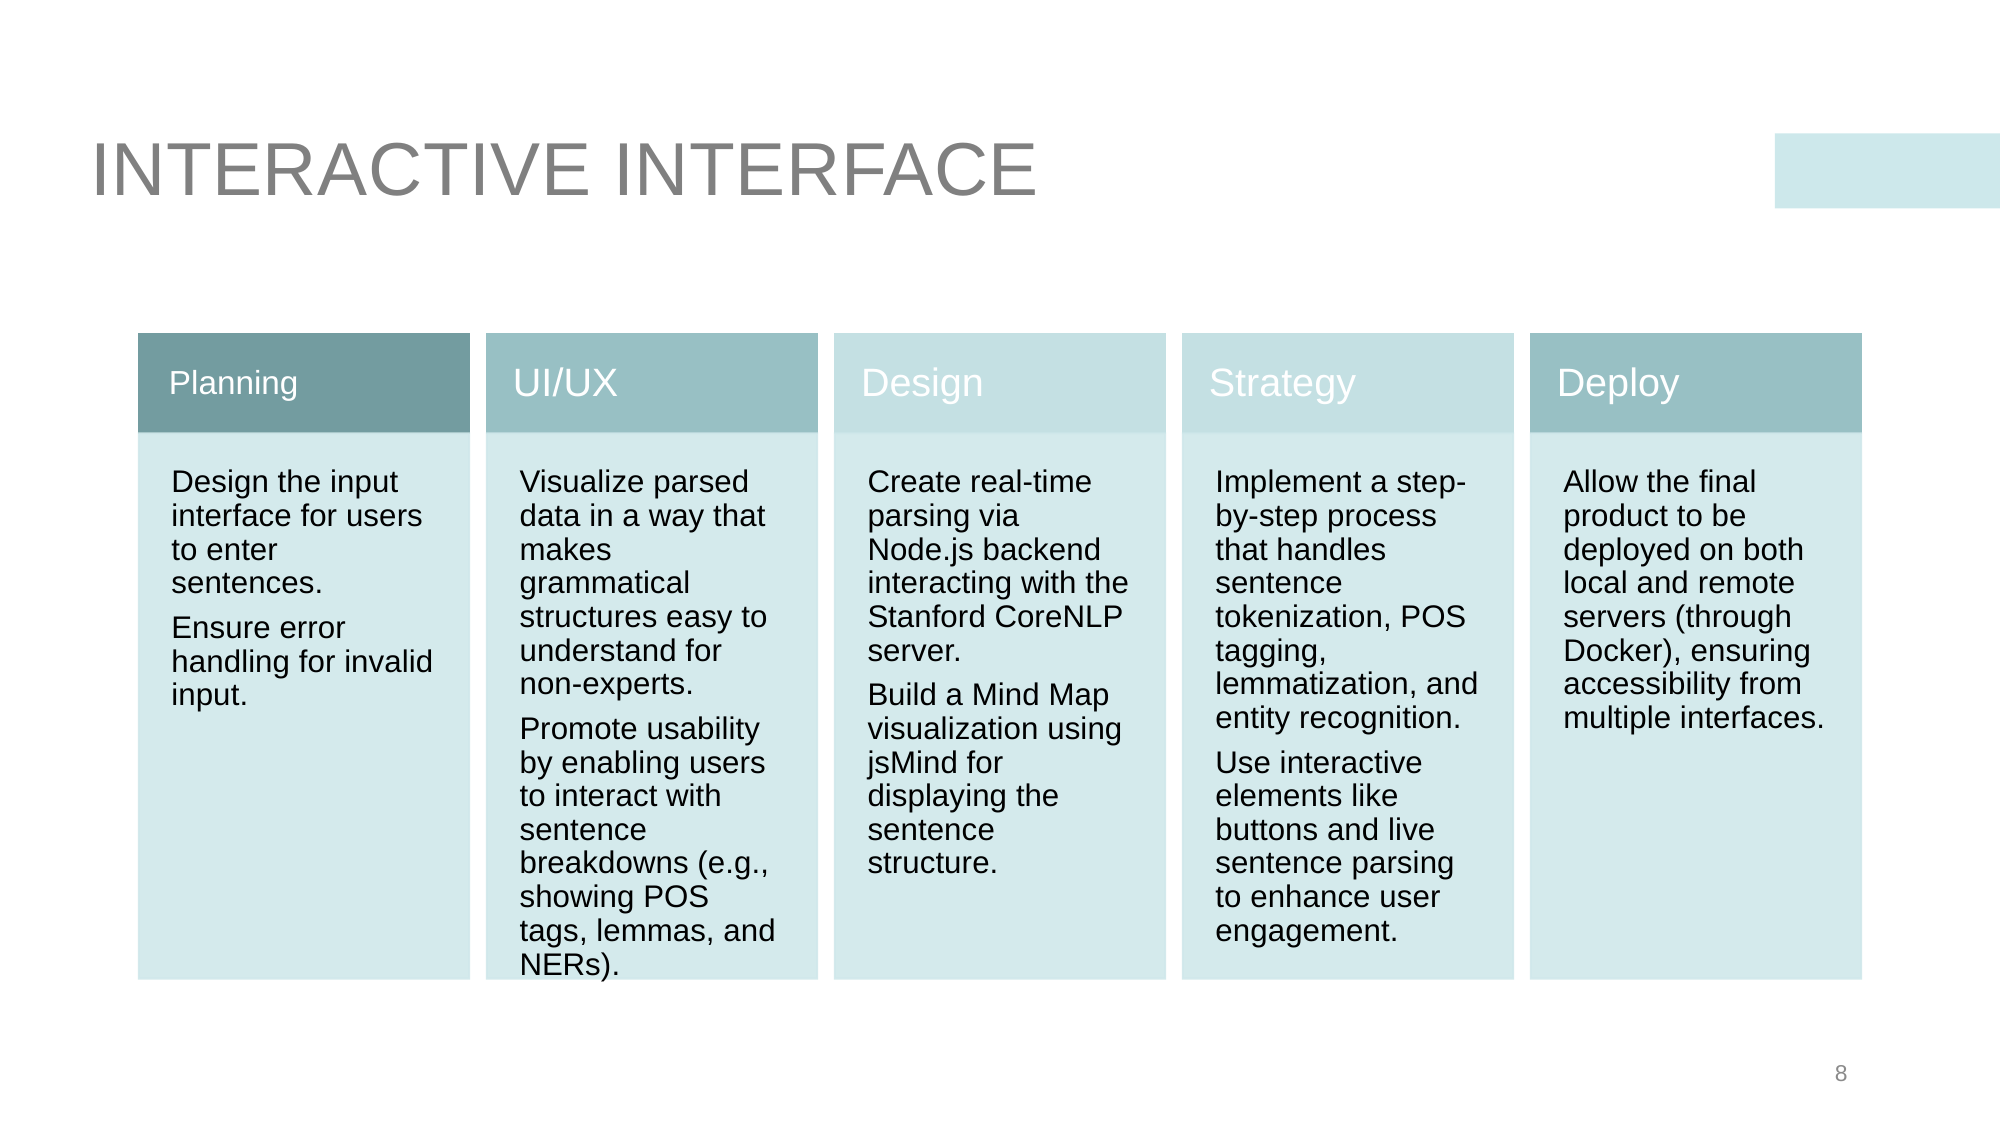

# INTERACTIVE INTERFACE
Planning
Design the input interface for users to enter sentences.
Ensure error handling for invalid input.
UI/UX
Visualize parsed data in a way that makes grammatical structures easy to understand for non-experts.
Promote usability by enabling users to interact with sentence breakdowns (e.g., showing POS tags, lemmas, and NERs).
Design
Create real-time parsing via Node.js backend interacting with the Stanford CoreNLP server.
Build a Mind Map visualization using jsMind for displaying the sentence structure.
Strategy
Implement a step-by-step process that handles sentence tokenization, POS tagging, lemmatization, and entity recognition.
Use interactive elements like buttons and live sentence parsing to enhance user engagement.
Deploy
Allow the final product to be deployed on both local and remote servers (through Docker), ensuring accessibility from multiple interfaces.
8